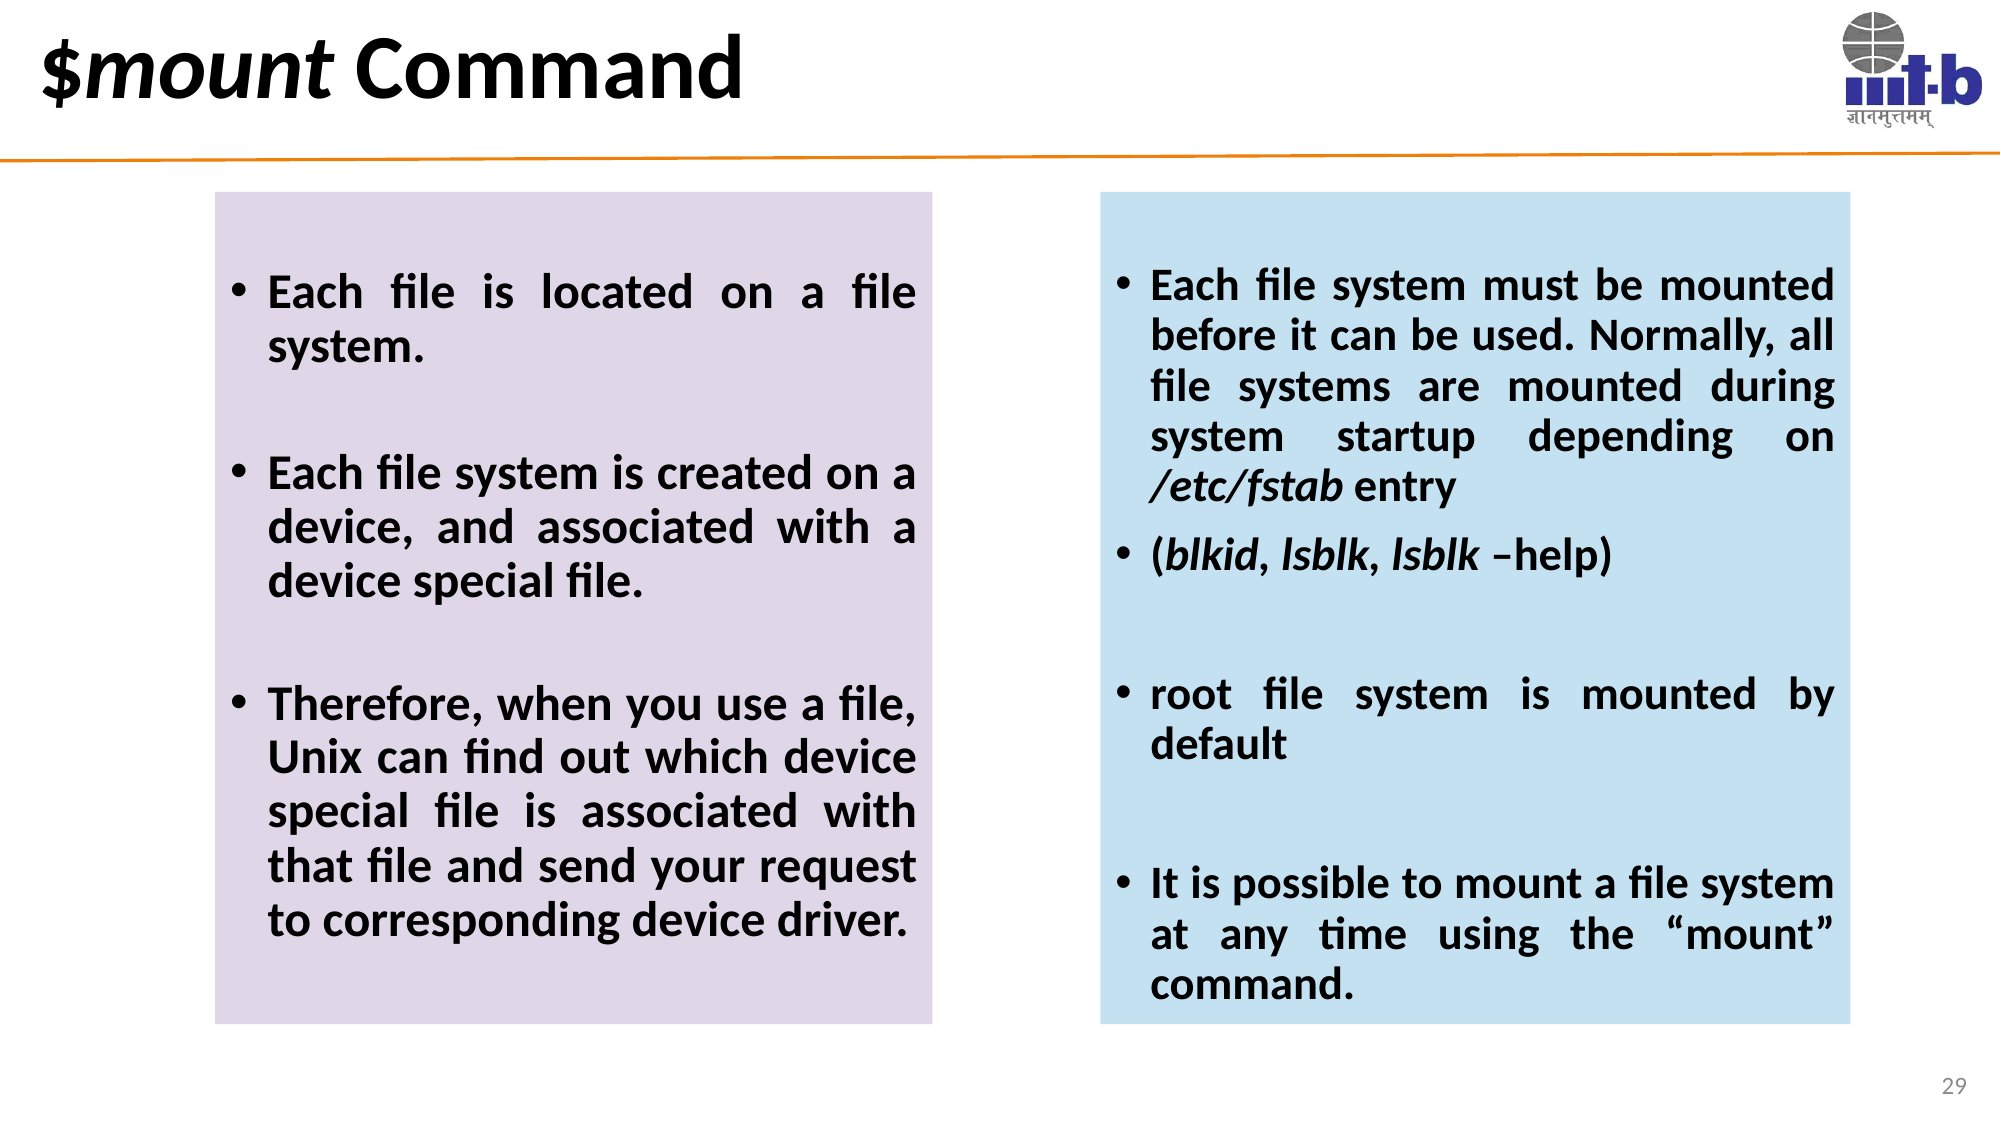

# $mount Command

Each file is located on a file system.

Each file system is created on a device, and associated with a device special file.

Therefore, when you use a file, Unix can find out which device special file is associated with that file and send your request to corresponding device driver.

Each file system must be mounted before it can be used. Normally, all file systems are mounted during system startup depending on /etc/fstab entry
(blkid, lsblk, lsblk –help)

root file system is mounted by default

It is possible to mount a file system at any time using the “mount” command.
29